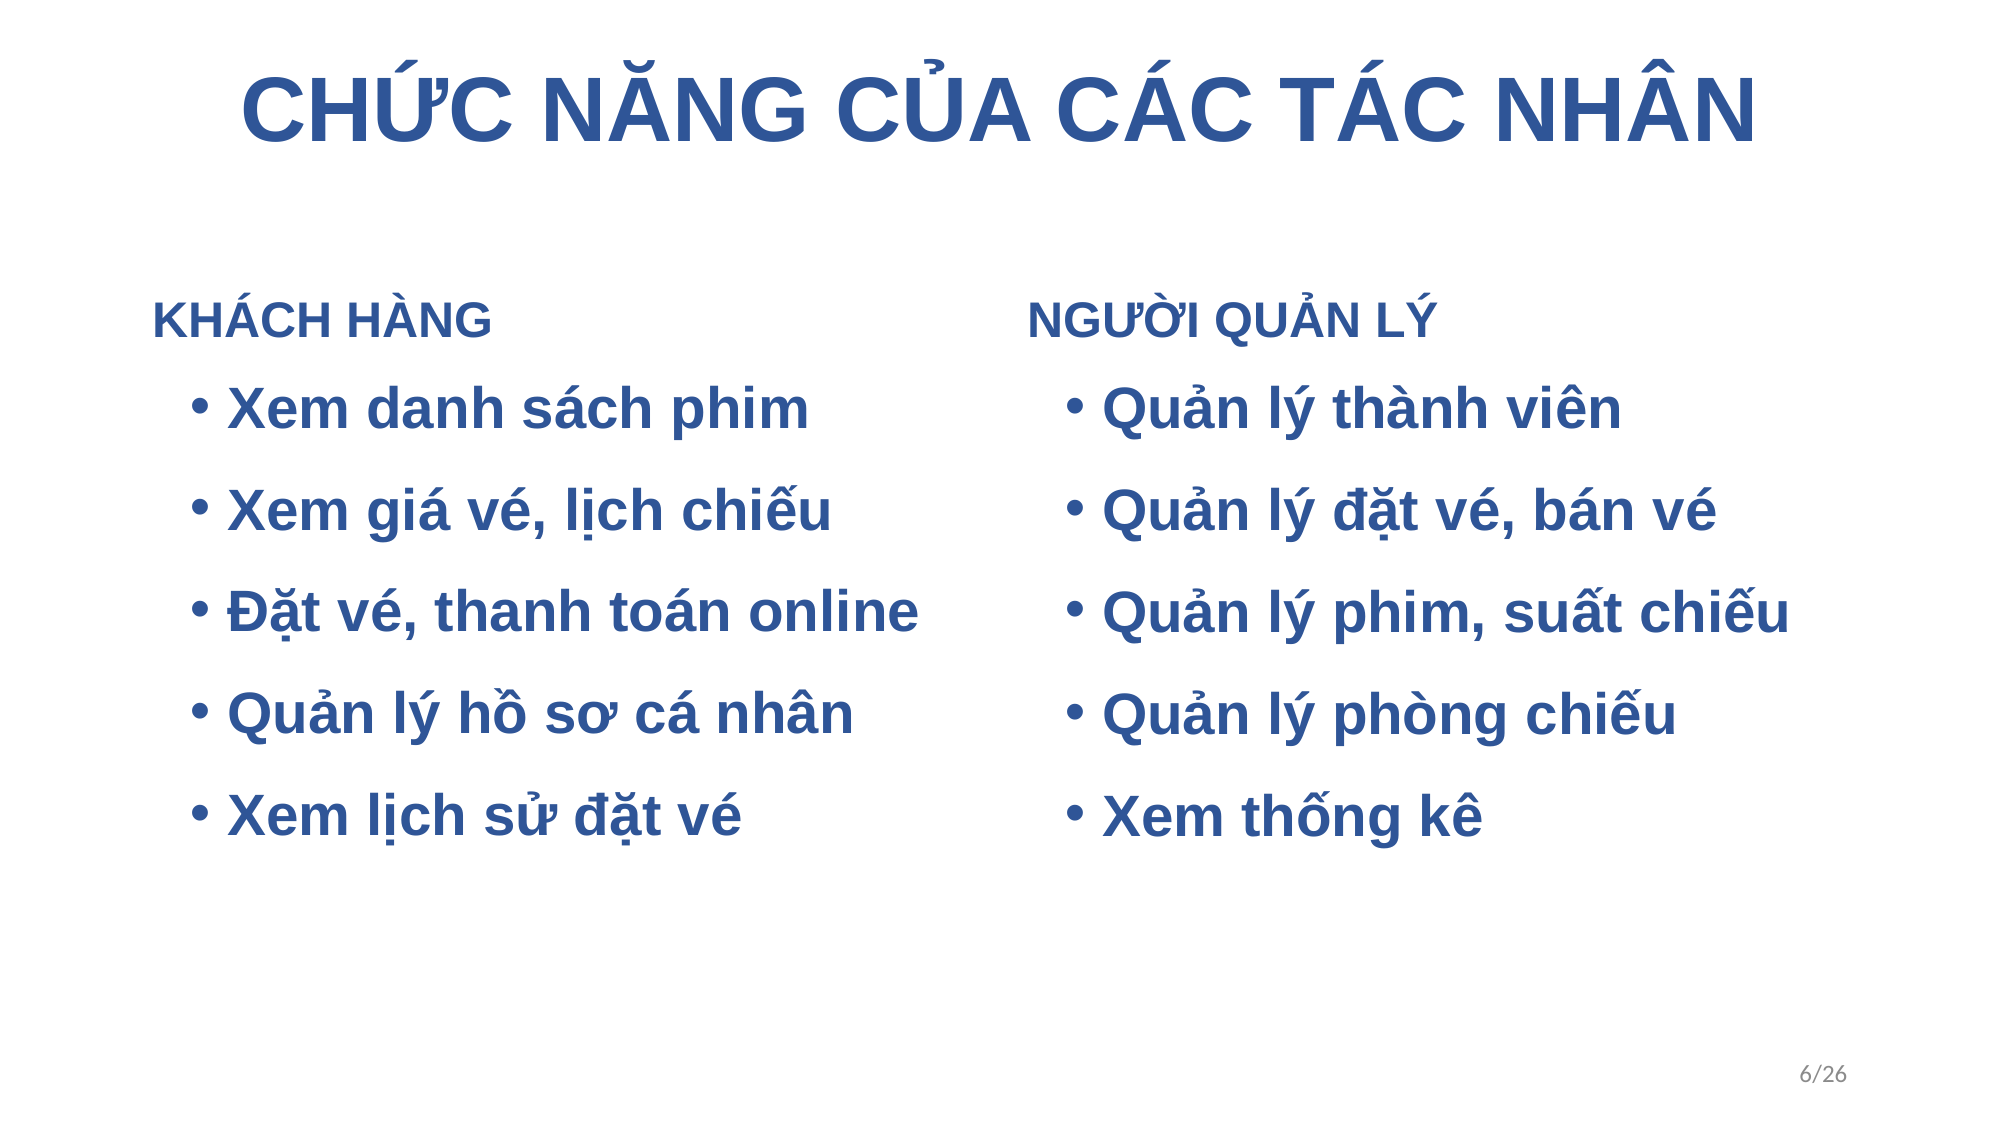

# CHỨC NĂNG CỦA CÁC TÁC NHÂN
KHÁCH HÀNG
NGƯỜI QUẢN LÝ
Xem danh sách phim
Xem giá vé, lịch chiếu
Đặt vé, thanh toán online
Quản lý hồ sơ cá nhân
Xem lịch sử đặt vé

Quản lý thành viên
Quản lý đặt vé, bán vé
Quản lý phim, suất chiếu
Quản lý phòng chiếu
Xem thống kê
6/26